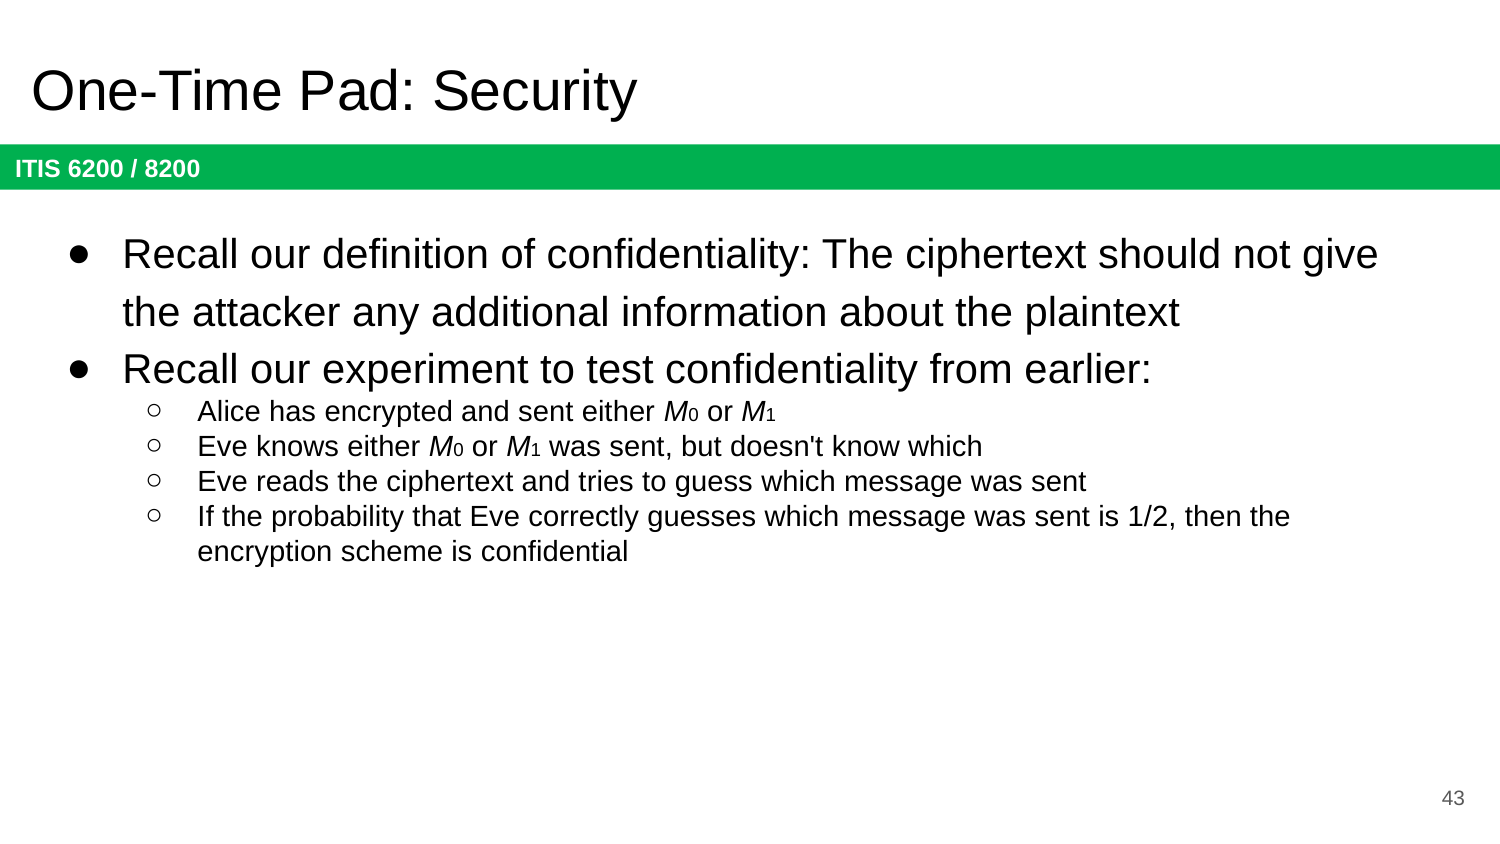

# One-Time Pad: Security
Recall our definition of confidentiality: The ciphertext should not give the attacker any additional information about the plaintext
Recall our experiment to test confidentiality from earlier:
Alice has encrypted and sent either M0 or M1
Eve knows either M0 or M1 was sent, but doesn't know which
Eve reads the ciphertext and tries to guess which message was sent
If the probability that Eve correctly guesses which message was sent is 1/2, then the encryption scheme is confidential
43